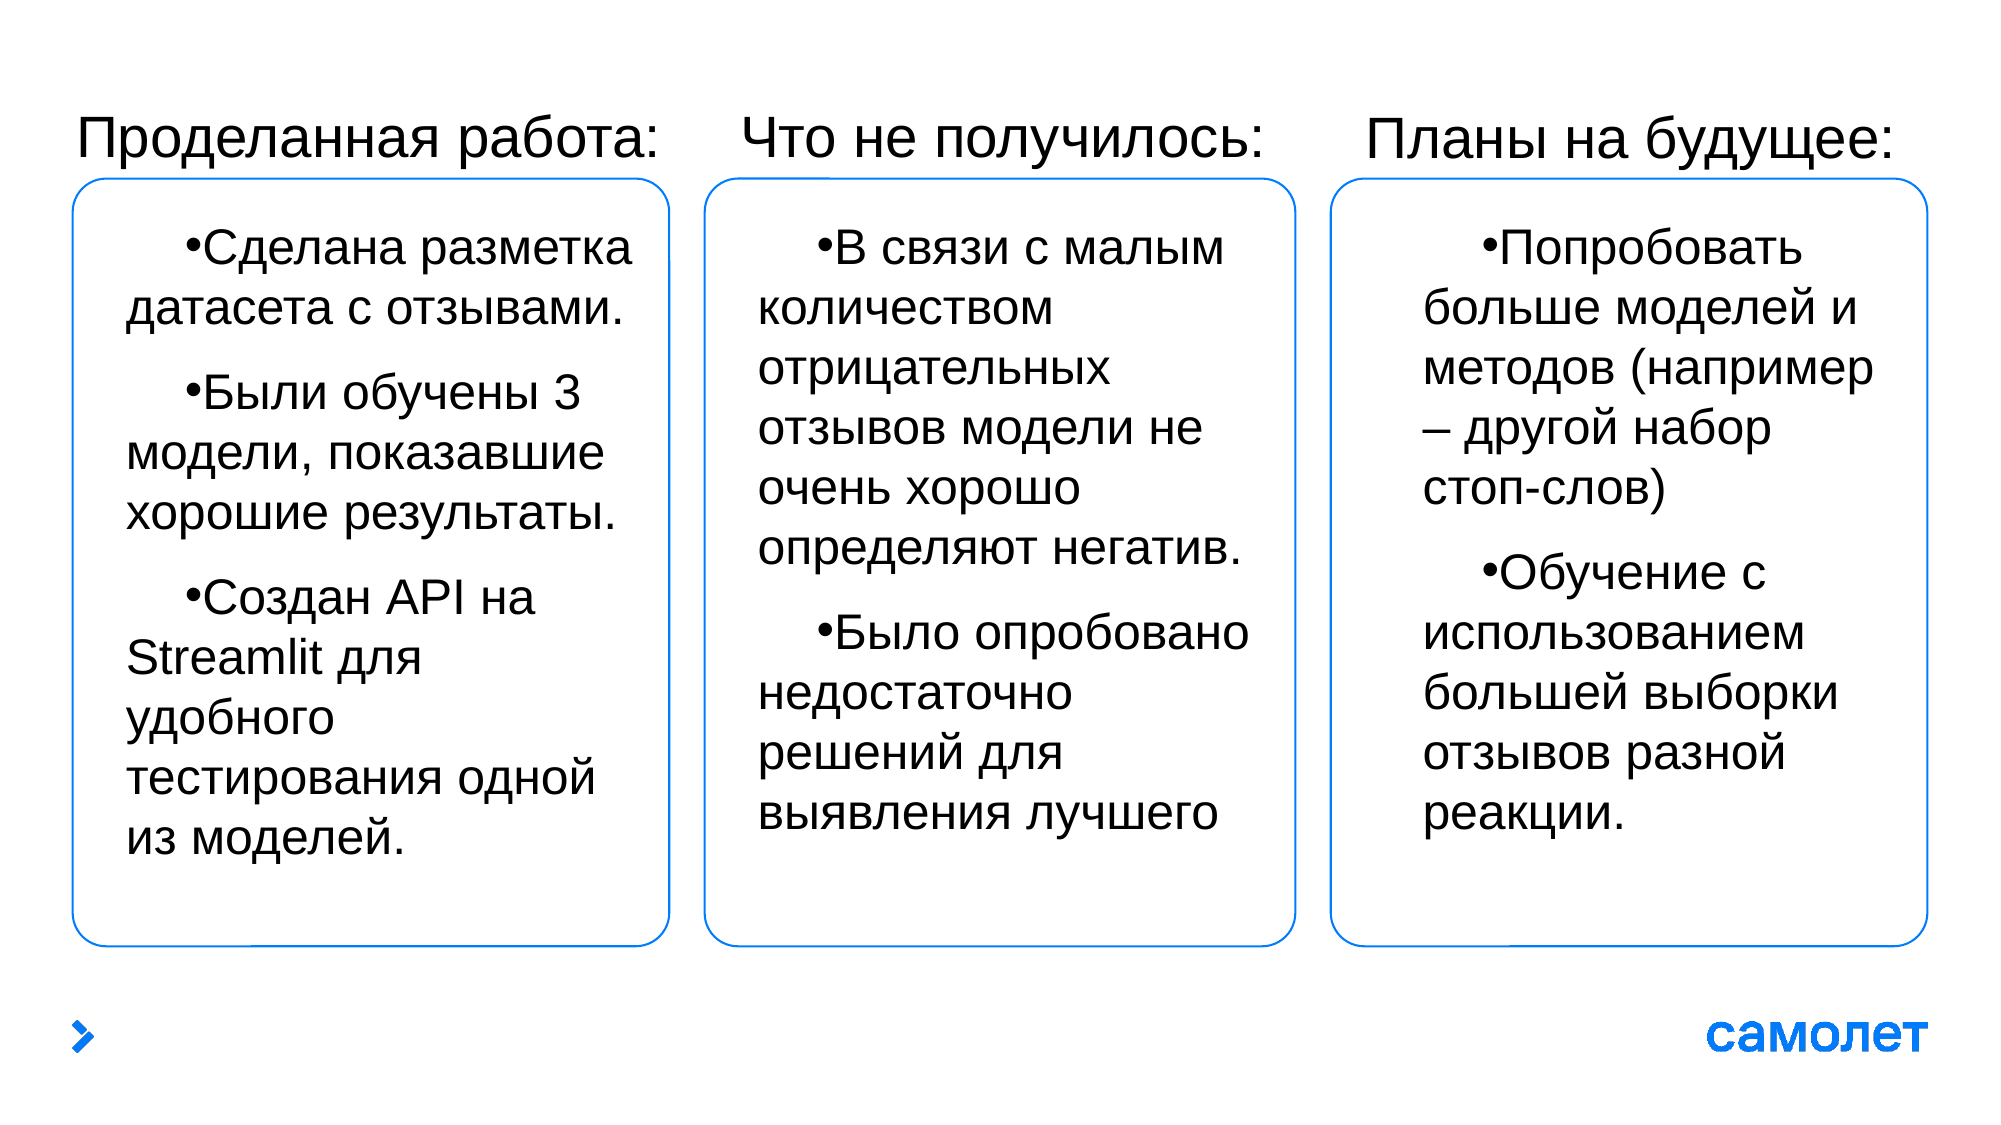

# Проделанная работа:
Что не получилось:
Планы на будущее:
Сделана разметка датасета с отзывами.
Были обучены 3 модели, показавшие хорошие результаты.
Создан API на Streamlit для удобного тестирования одной из моделей.
В связи с малым количеством отрицательных отзывов модели не очень хорошо определяют негатив.
Было опробовано недостаточно решений для выявления лучшего
Попробовать больше моделей и методов (например – другой набор стоп-слов)
Обучение с использованием большей выборки отзывов разной реакции.